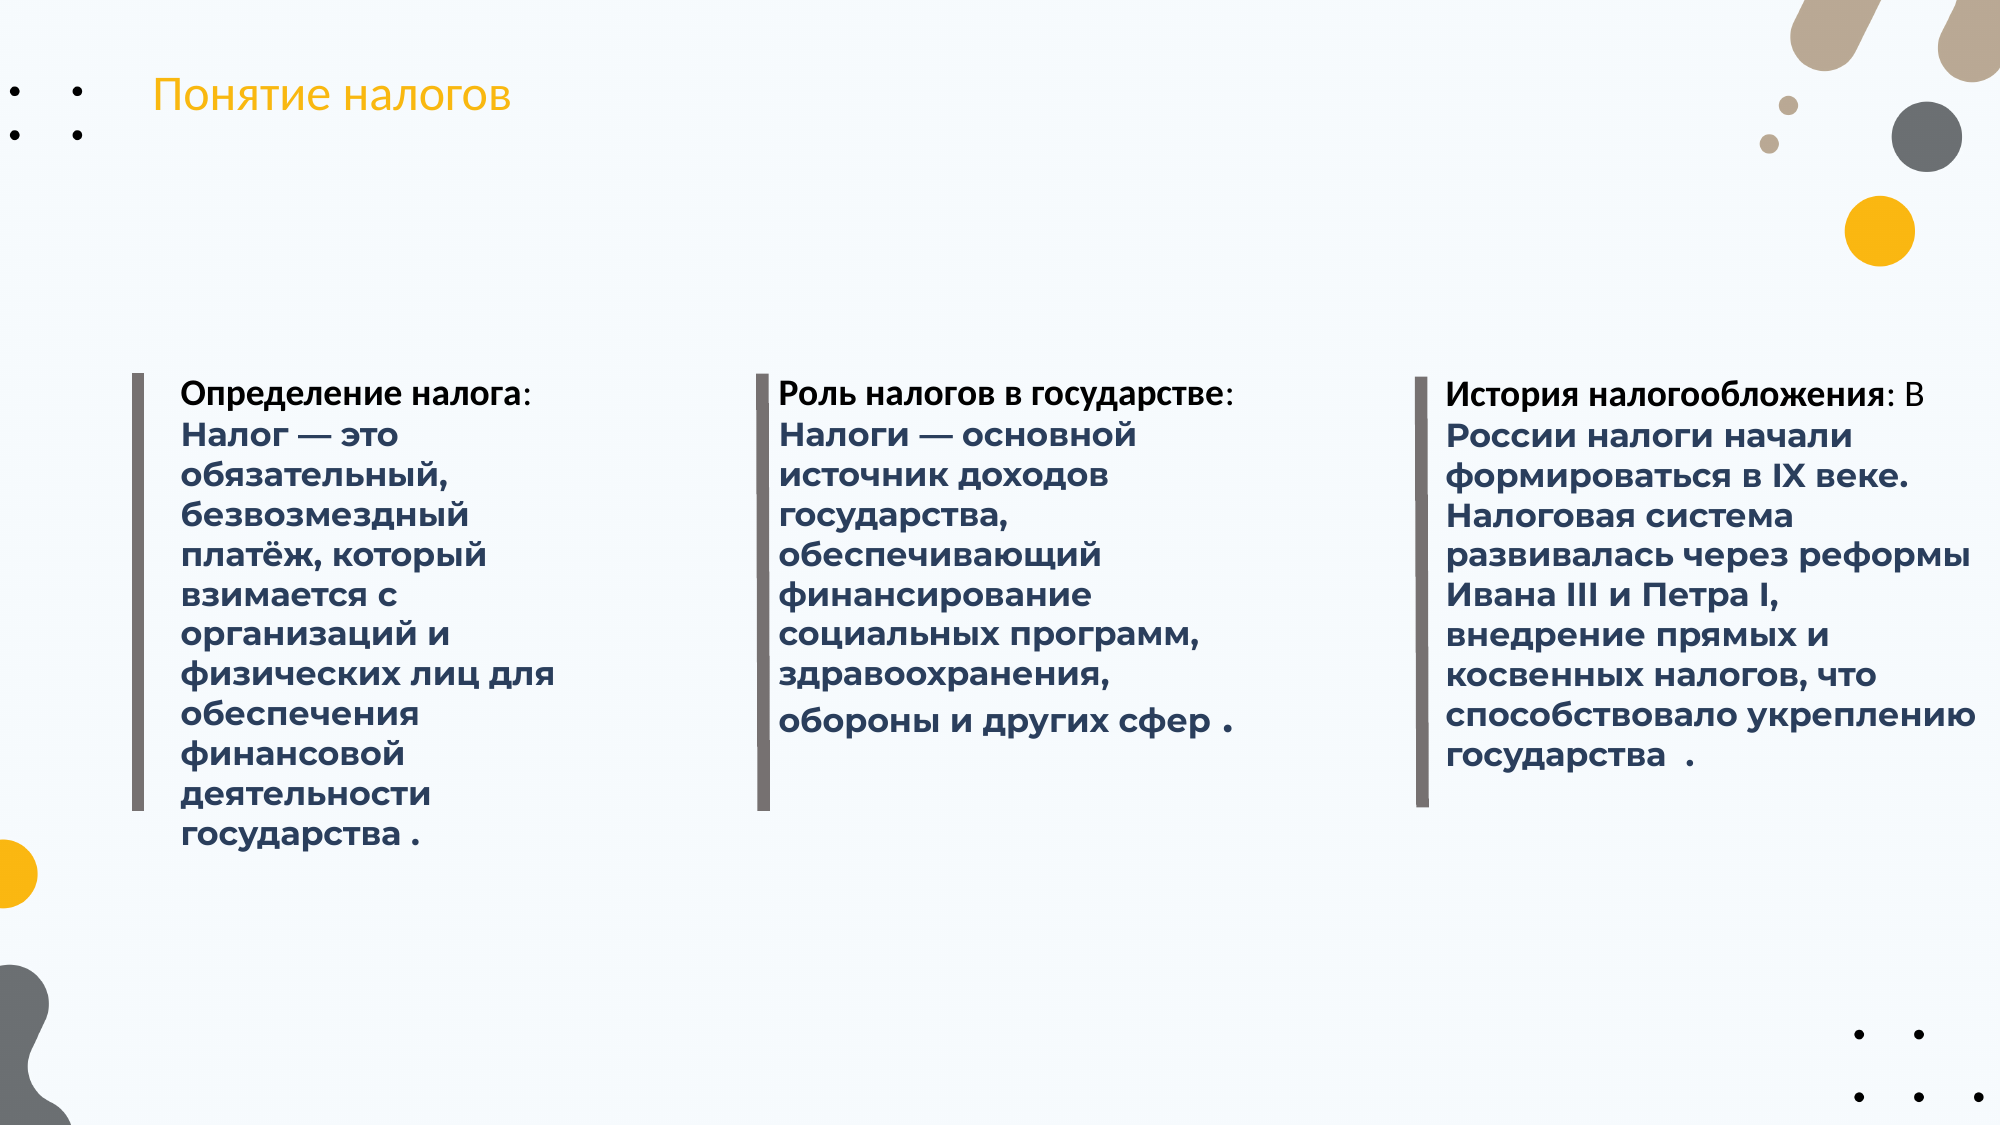

# Понятие налогов
Определение налога: Налог — это обязательный, безвозмездный платёж, который взимается с организаций и физических лиц для обеспечения финансовой деятельности государства​ .

Роль налогов в государстве: Налоги — основной источник доходов государства, обеспечивающий финансирование социальных программ, здравоохранения, обороны и других сфер​ .

История налогообложения: В России налоги начали формироваться в IX веке. Налоговая система развивалась через реформы Ивана III и Петра I, внедрение прямых и косвенных налогов, что способствовало укреплению государства​ ​ .